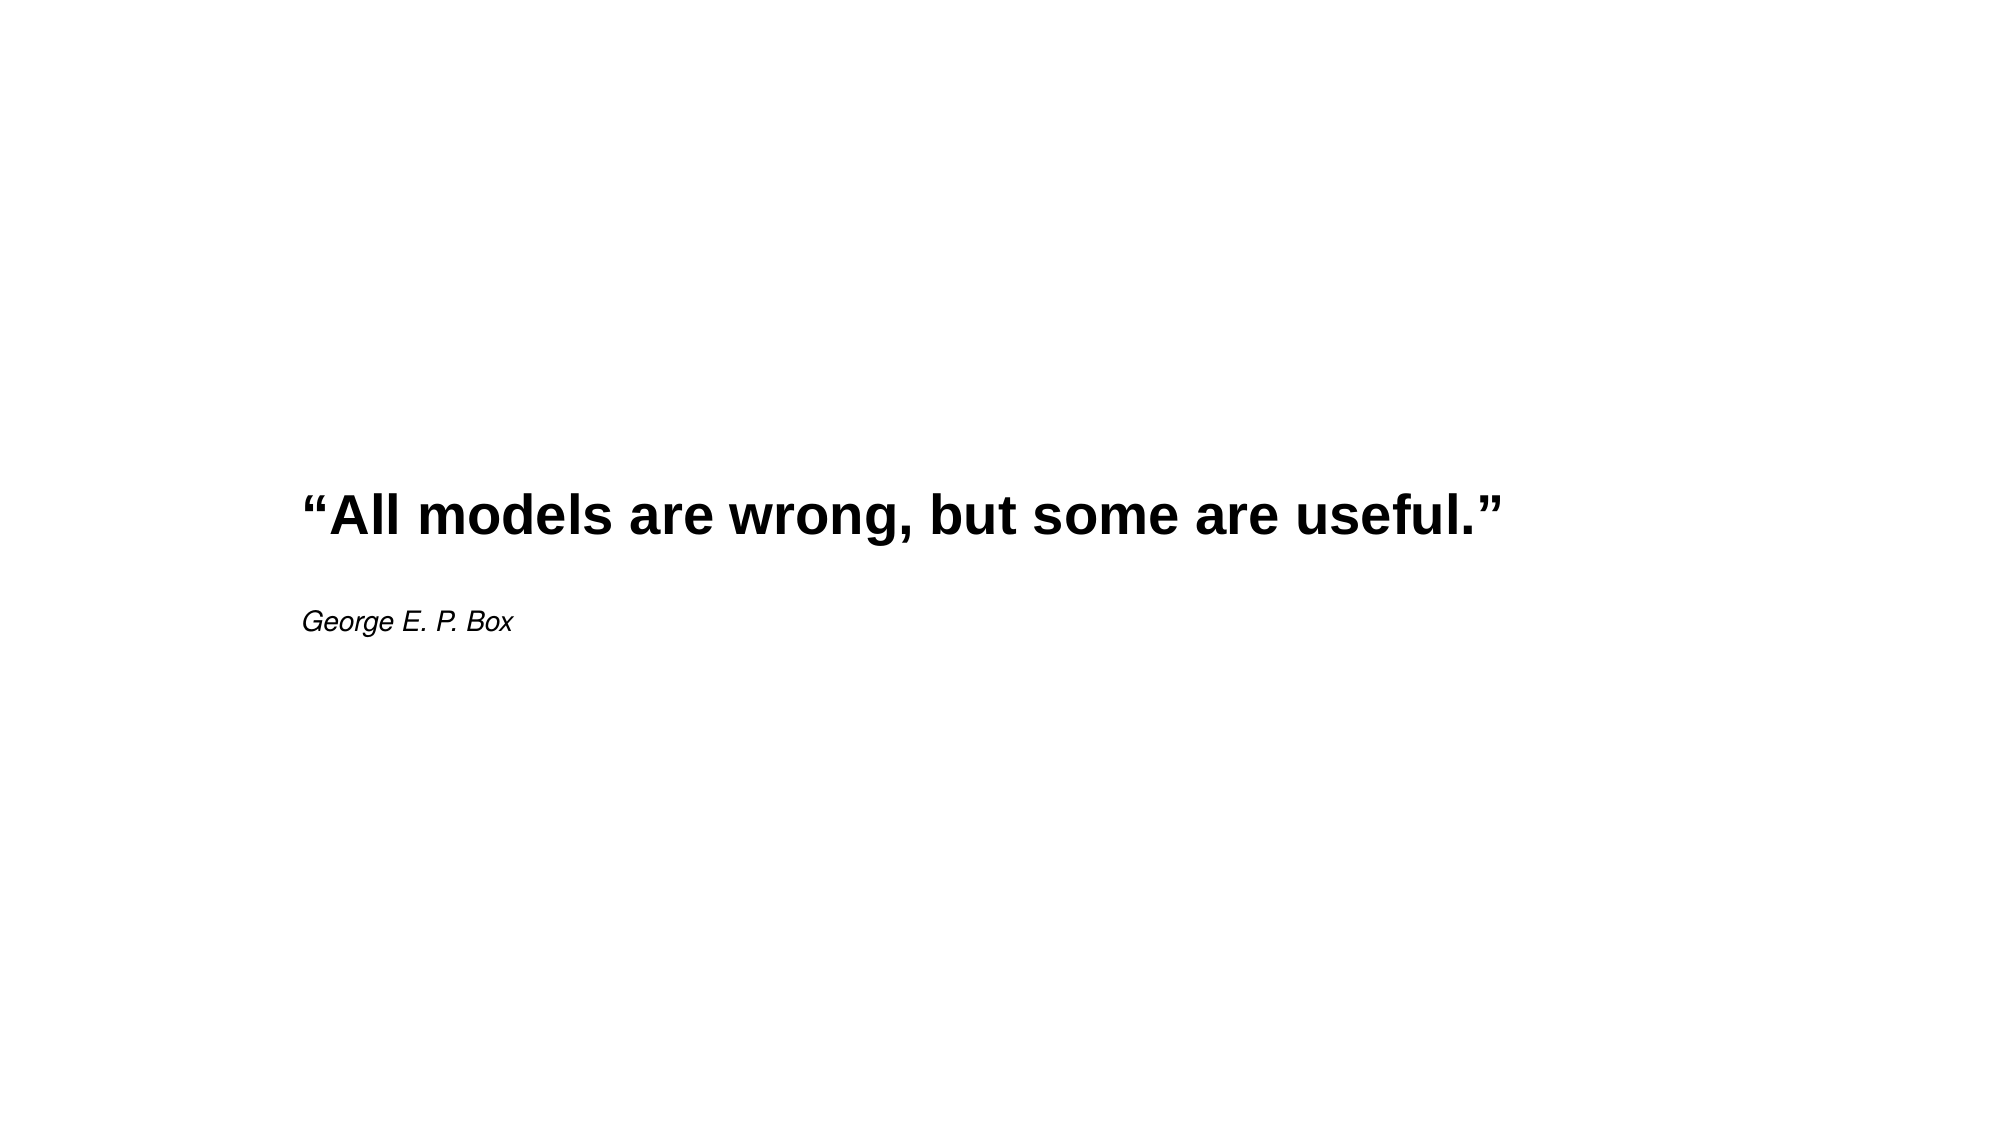

# “All models are wrong, but some are useful.” George E. P. Box